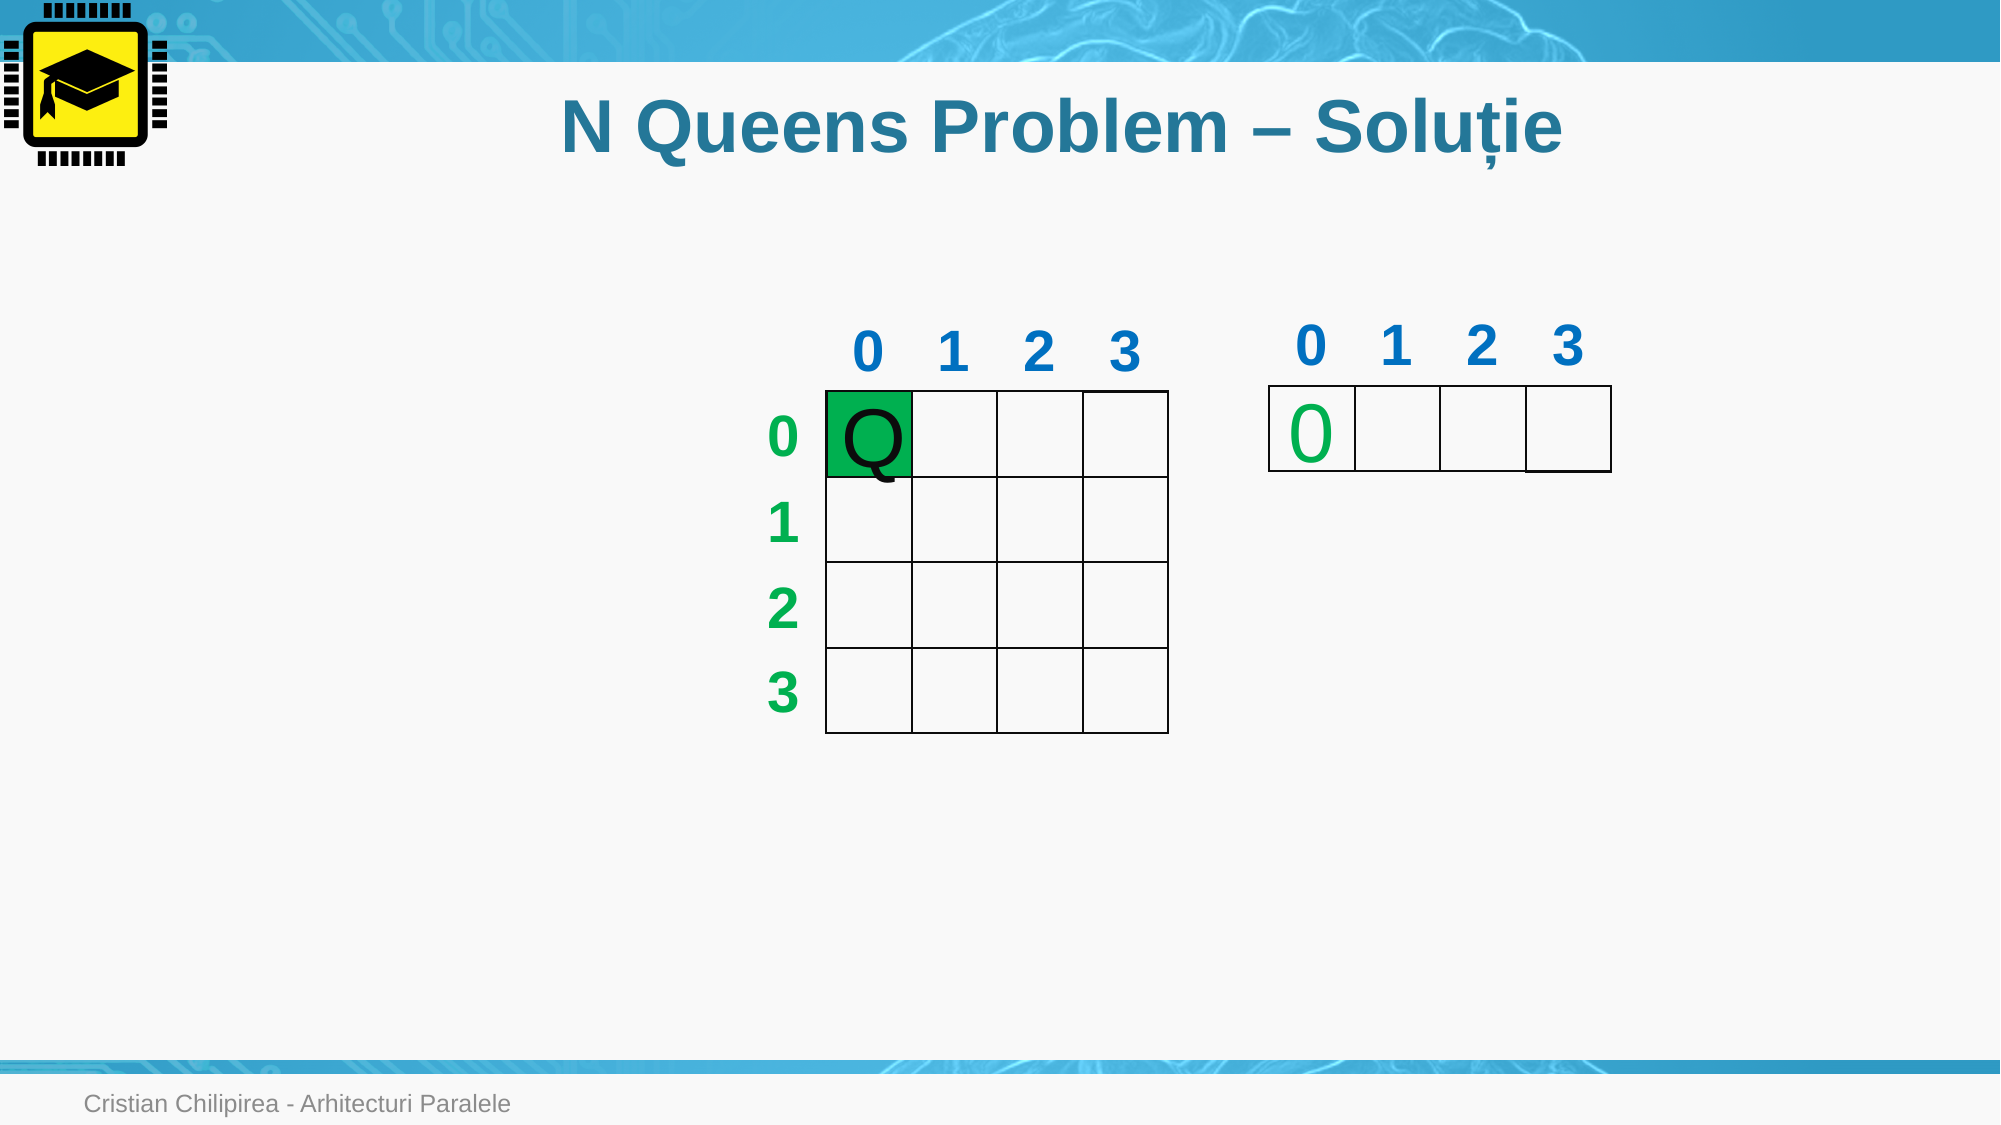

# N Queens Problem – Soluție
2
3
0
1
2
3
0
1
0

0
Q

1

2

3

Cristian Chilipirea - Arhitecturi Paralele